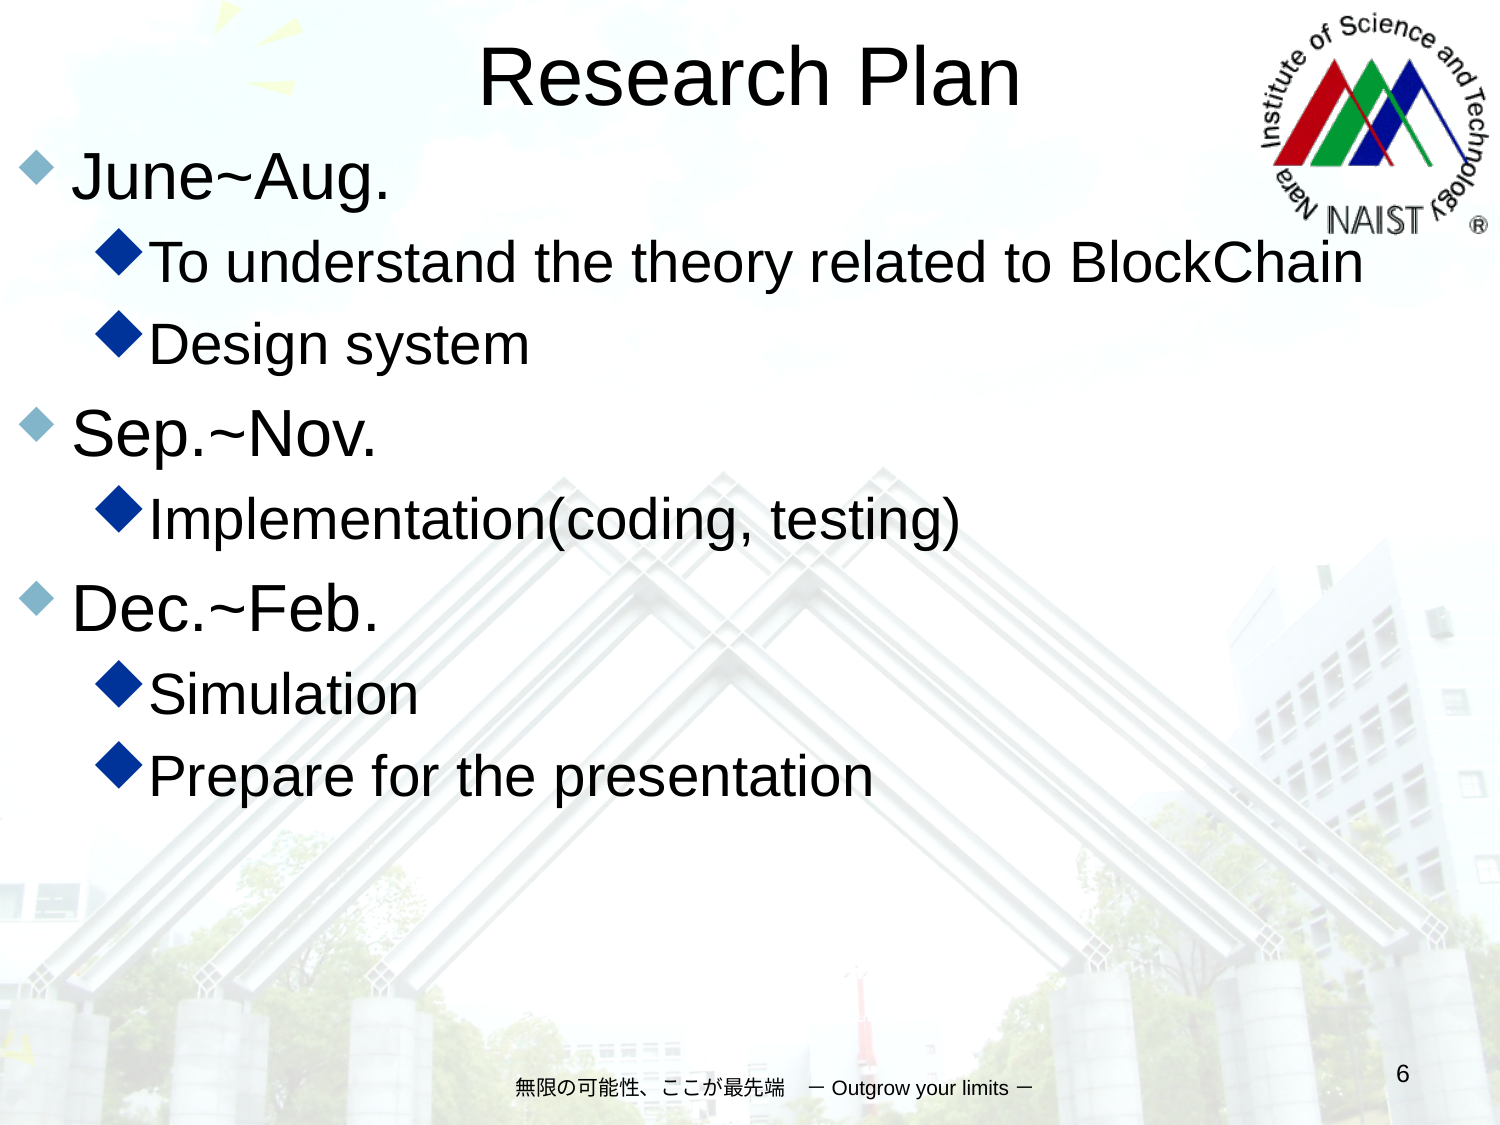

# Research Plan
June~Aug.
To understand the theory related to BlockChain
Design system
Sep.~Nov.
Implementation(coding, testing)
Dec.~Feb.
Simulation
Prepare for the presentation
6